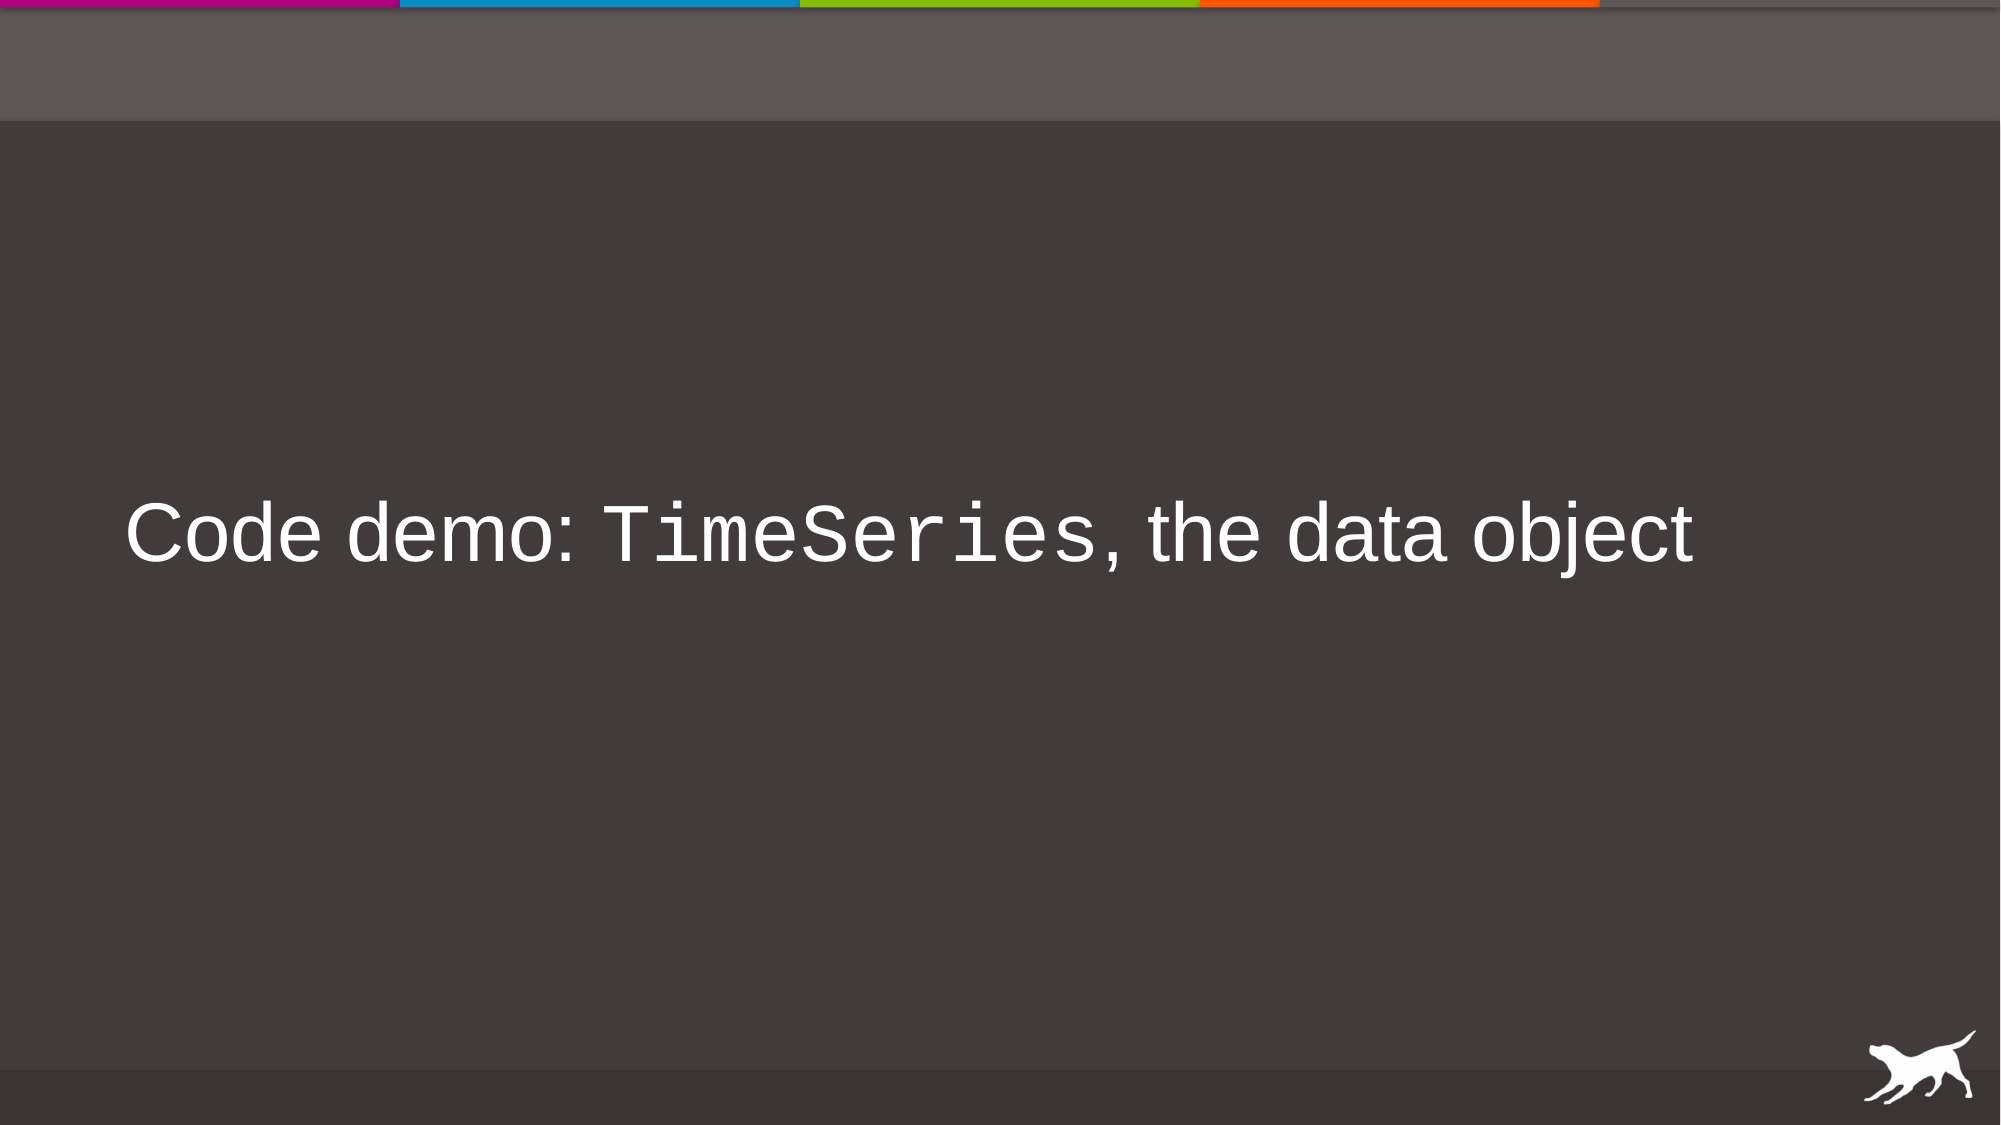

# Code demo: TimeSeries, the data object